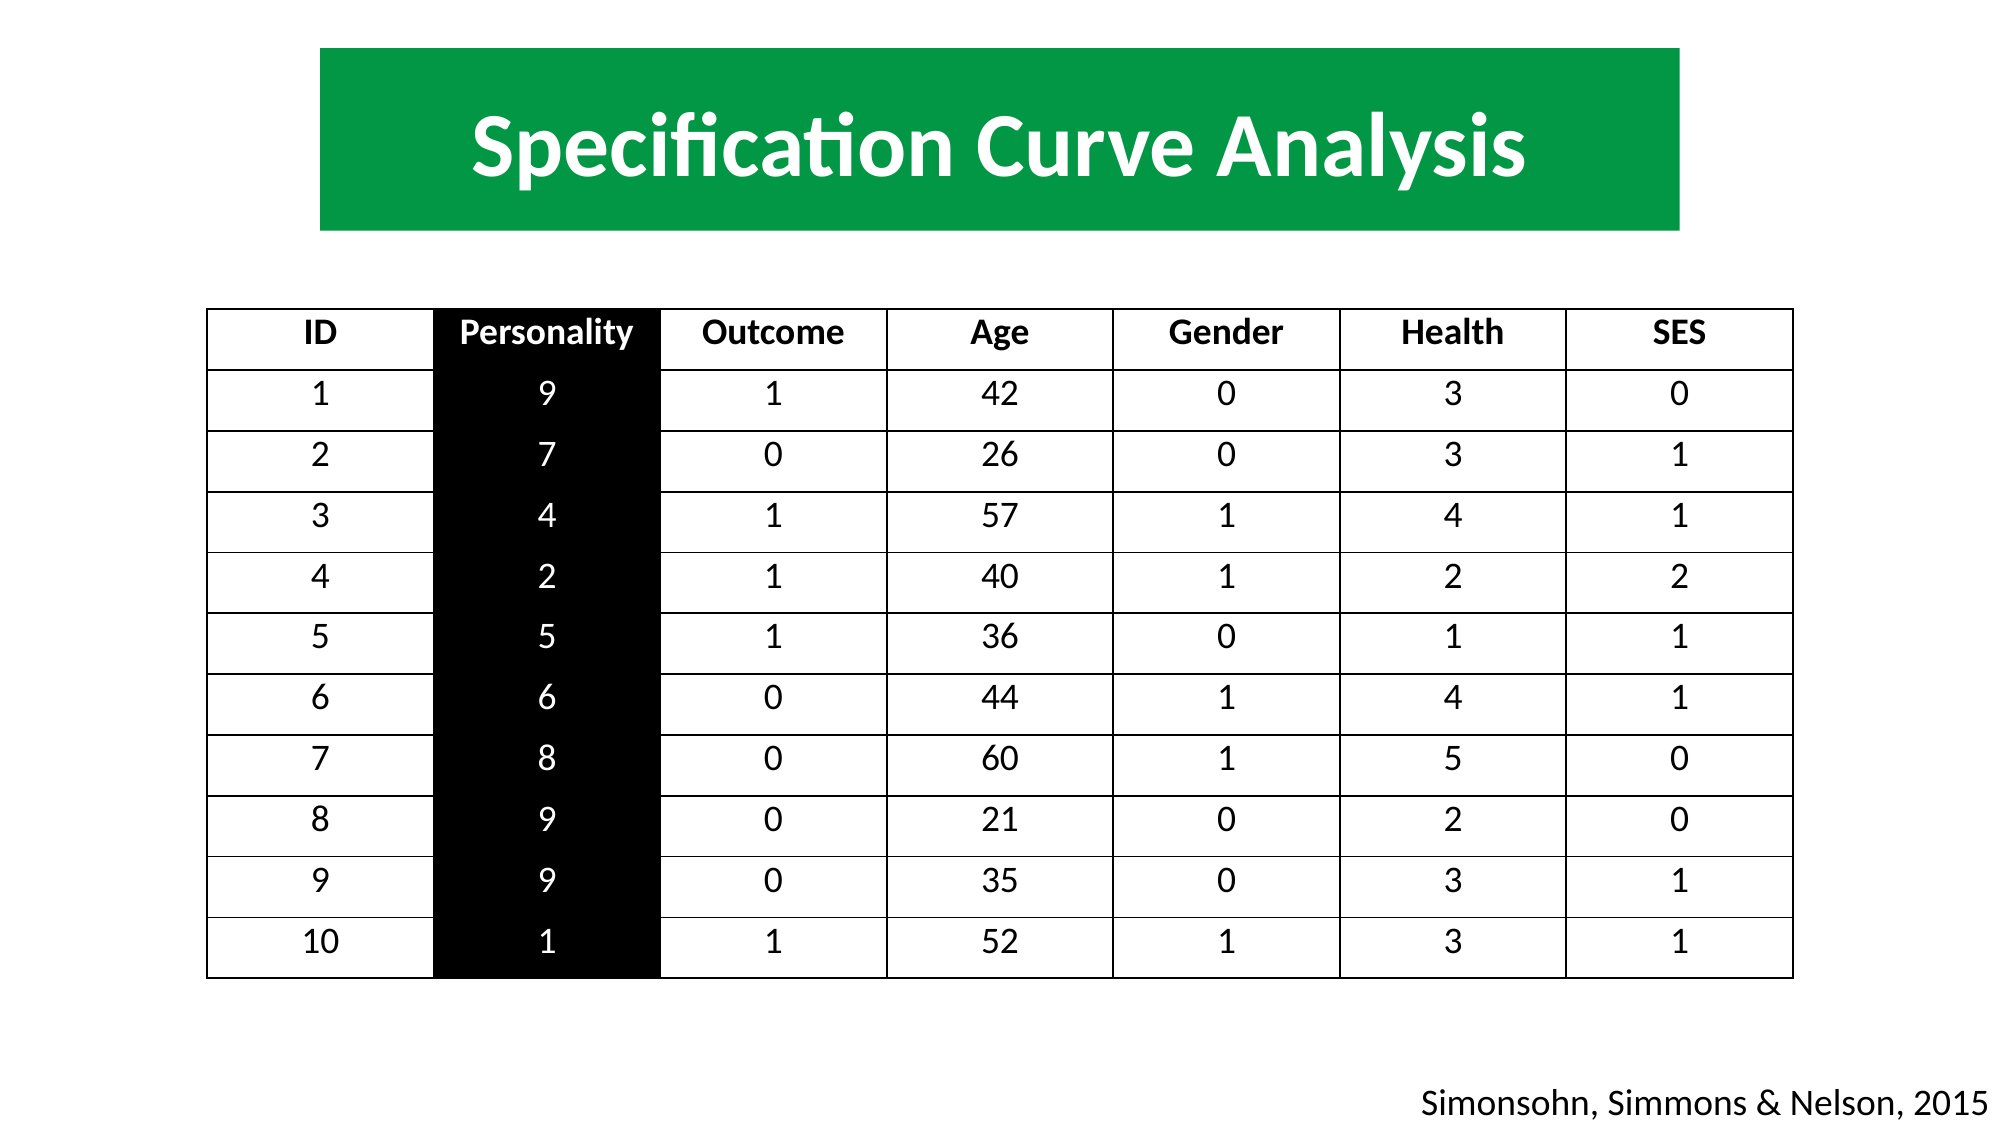

Specification Curve Analysis
| ID | Personality | Outcome | Age | Gender | Health | SES |
| --- | --- | --- | --- | --- | --- | --- |
| 1 | 9 | 1 | 42 | 0 | 3 | 0 |
| 2 | 7 | 0 | 26 | 0 | 3 | 1 |
| 3 | 4 | 1 | 57 | 1 | 4 | 1 |
| 4 | 2 | 1 | 40 | 1 | 2 | 2 |
| 5 | 5 | 1 | 36 | 0 | 1 | 1 |
| 6 | 6 | 0 | 44 | 1 | 4 | 1 |
| 7 | 8 | 0 | 60 | 1 | 5 | 0 |
| 8 | 9 | 0 | 21 | 0 | 2 | 0 |
| 9 | 9 | 0 | 35 | 0 | 3 | 1 |
| 10 | 1 | 1 | 52 | 1 | 3 | 1 |
Simonsohn, Simmons & Nelson, 2015